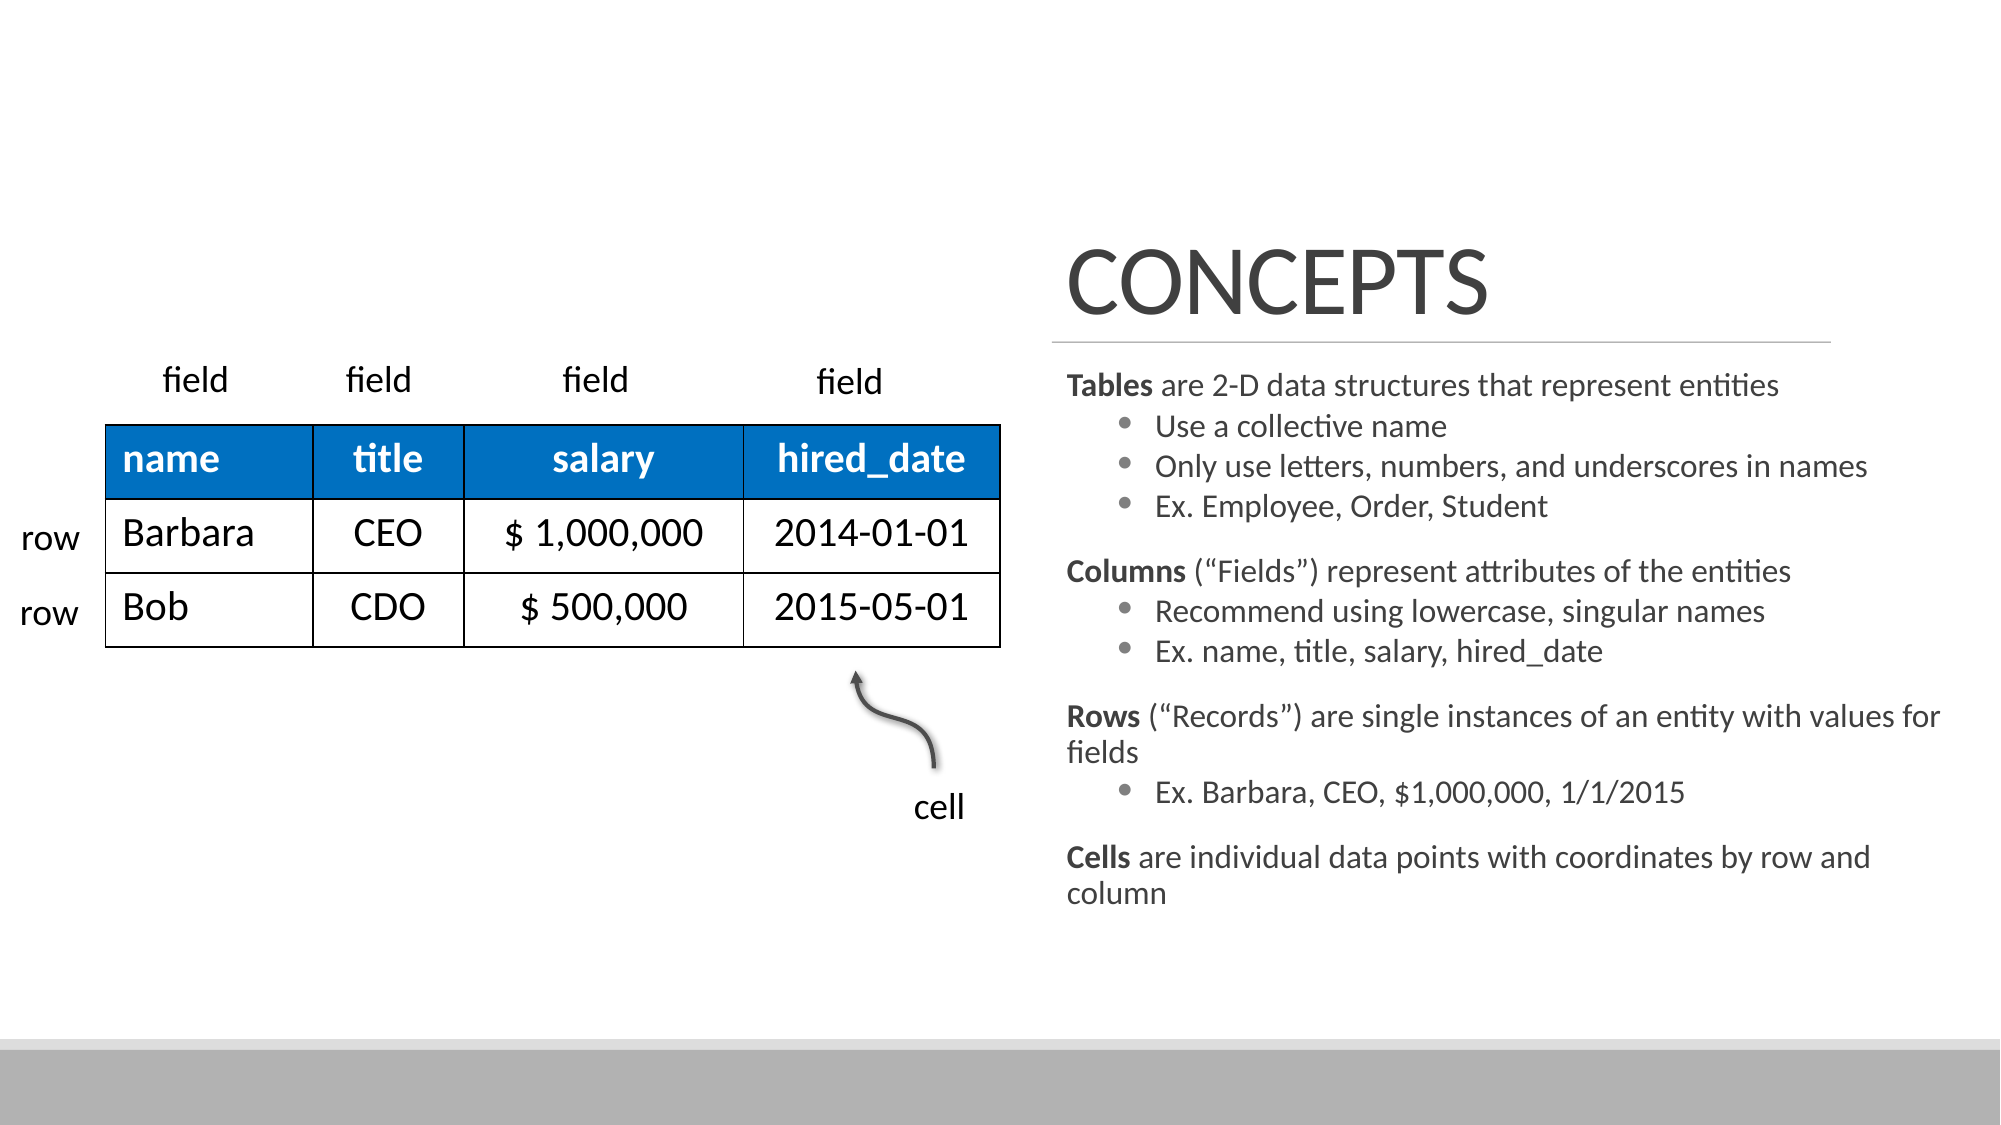

# Concepts
field
field
field
field
Tables are 2-D data structures that represent entities
Use a collective name
Only use letters, numbers, and underscores in names
Ex. Employee, Order, Student
Columns (“Fields”) represent attributes of the entities
Recommend using lowercase, singular names
Ex. name, title, salary, hired_date
Rows (“Records”) are single instances of an entity with values for fields
Ex. Barbara, CEO, $1,000,000, 1/1/2015
Cells are individual data points with coordinates by row and column
| name | title | salary | hired\_date |
| --- | --- | --- | --- |
| Barbara | CEO | $ 1,000,000 | 2014-01-01 |
| Bob | CDO | $ 500,000 | 2015-05-01 |
row
row
cell